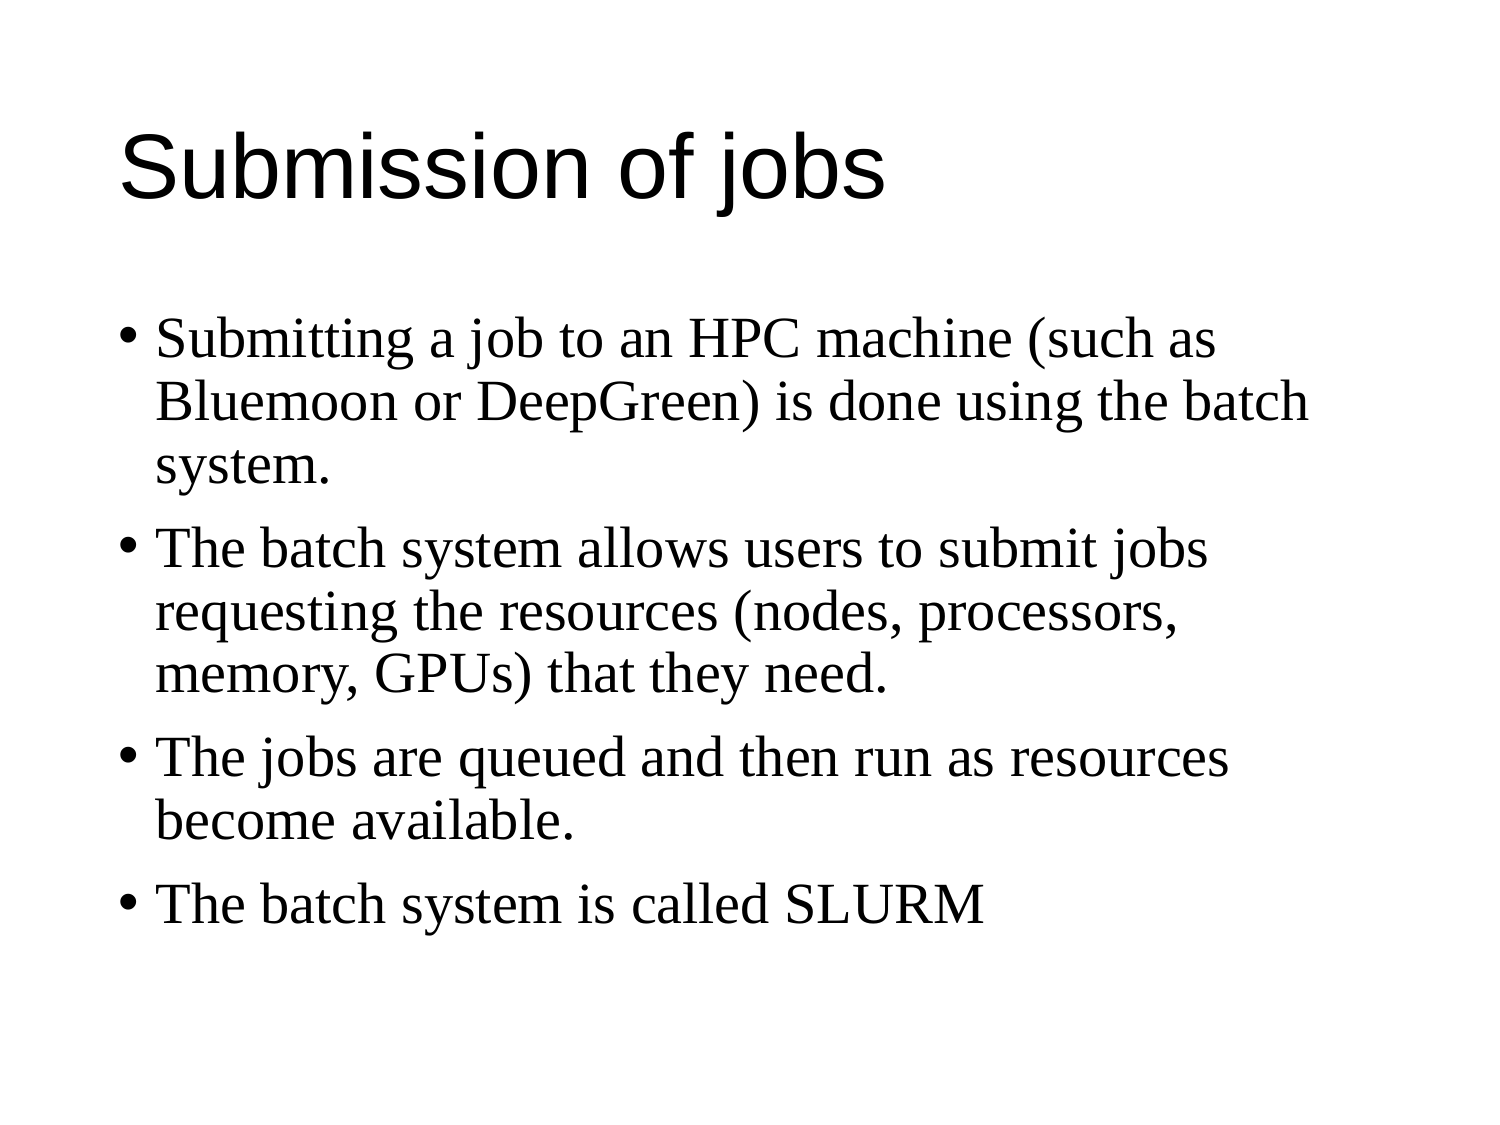

# Submission of jobs
Submitting a job to an HPC machine (such as Bluemoon or DeepGreen) is done using the batch system.
The batch system allows users to submit jobs requesting the resources (nodes, processors, memory, GPUs) that they need.
The jobs are queued and then run as resources become available.
The batch system is called SLURM